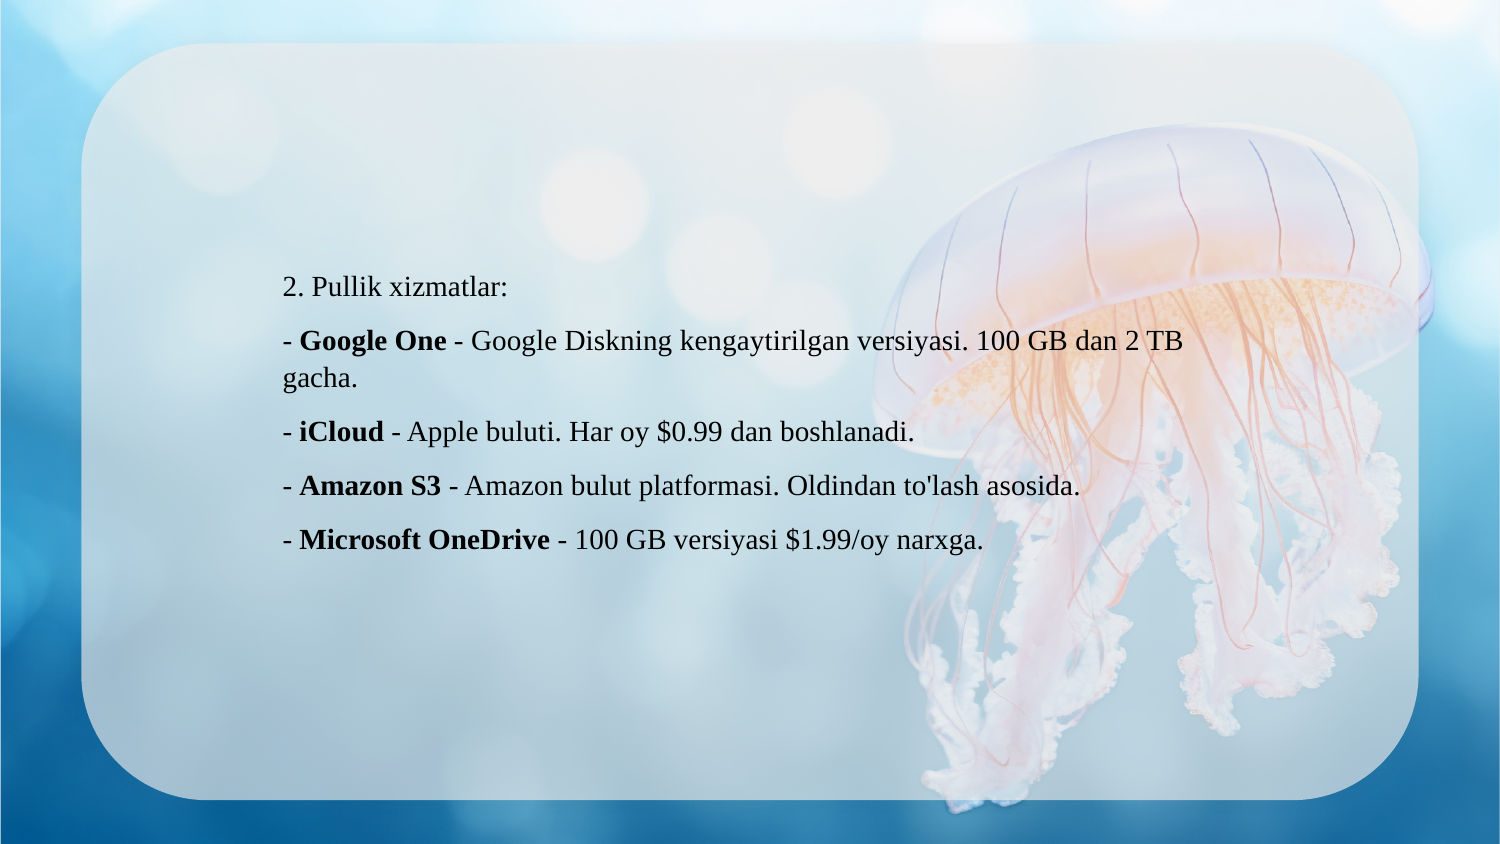

2. Pullik xizmatlar:
- Google One - Google Diskning kengaytirilgan versiyasi. 100 GB dan 2 TB gacha.
- iCloud - Apple buluti. Har oy $0.99 dan boshlanadi.
- Amazon S3 - Amazon bulut platformasi. Oldindan to'lash asosida.
- Microsoft OneDrive - 100 GB versiyasi $1.99/oy narxga.